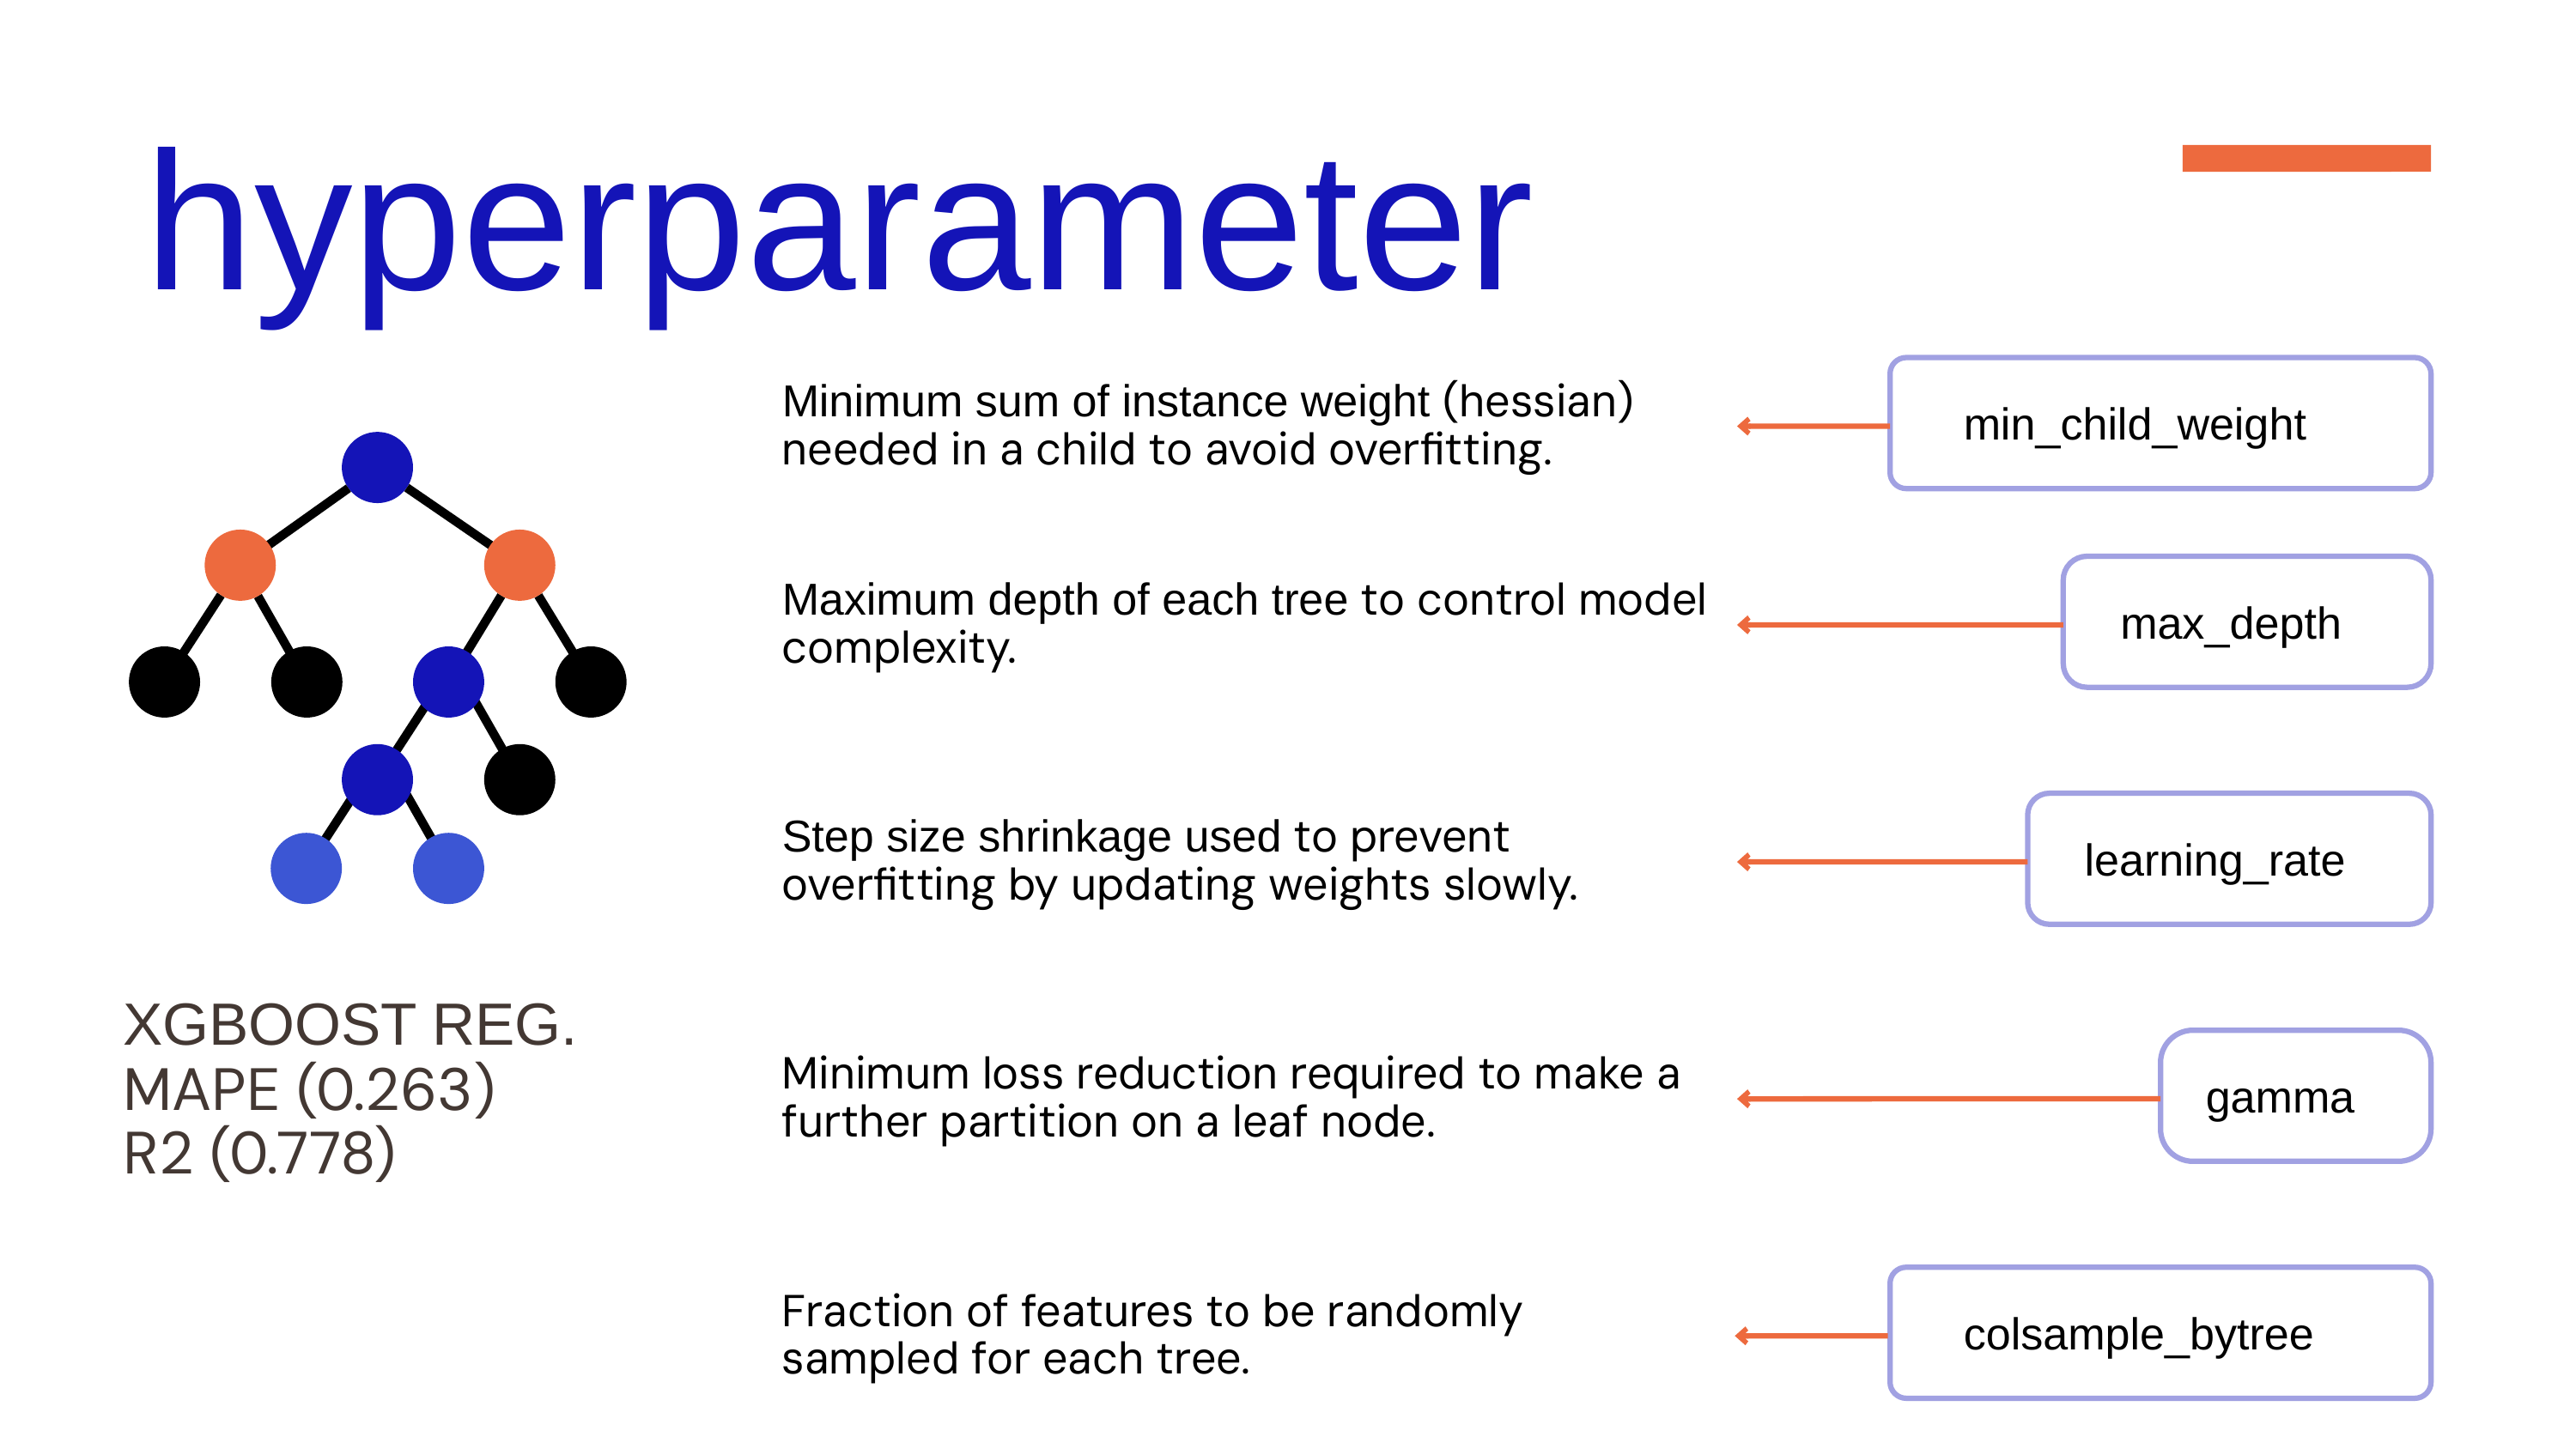

hyperparameter

Minimum sum of instance weight (hessian) needed in a child to avoid overfitting.
min_child_weight

Maximum depth of each tree to control model complexity.
max_depth

Step size shrinkage used to prevent overfitting by updating weights slowly.
learning_rate

XGBOOST REG.

Minimum loss reduction required to make a further partition on a leaf node.
MAPE (0.263)
R2 (0.778)
gamma

Fraction of features to be randomly sampled for each tree.
colsample_bytree